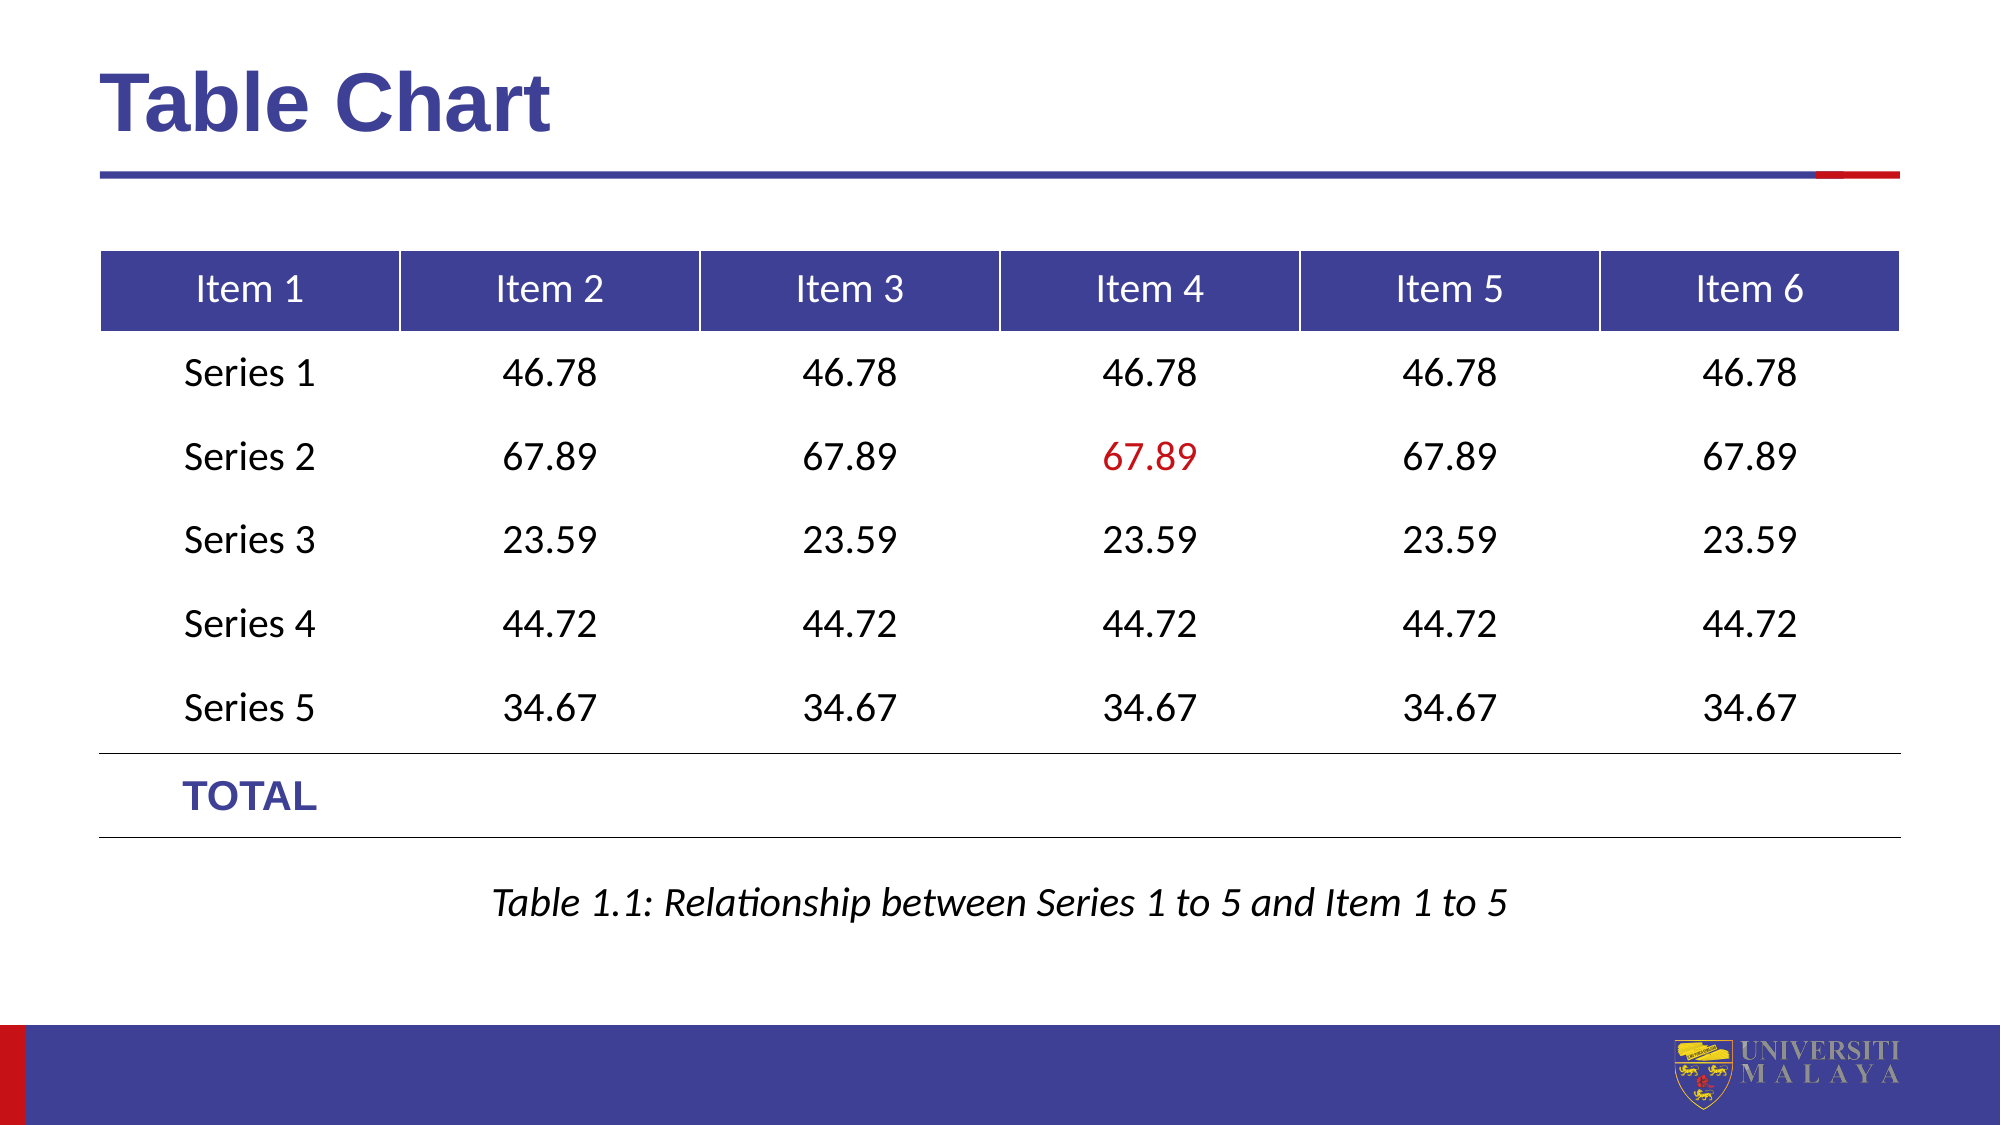

# Table Chart
| Item 1 | Item 2 | Item 3 | Item 4 | Item 5 | Item 6 |
| --- | --- | --- | --- | --- | --- |
| Series 1 | 46.78 | 46.78 | 46.78 | 46.78 | 46.78 |
| Series 2 | 67.89 | 67.89 | 67.89 | 67.89 | 67.89 |
| Series 3 | 23.59 | 23.59 | 23.59 | 23.59 | 23.59 |
| Series 4 | 44.72 | 44.72 | 44.72 | 44.72 | 44.72 |
| Series 5 | 34.67 | 34.67 | 34.67 | 34.67 | 34.67 |
| TOTAL |  |  |  |  |  |
Table 1.1: Relationship between Series 1 to 5 and Item 1 to 5